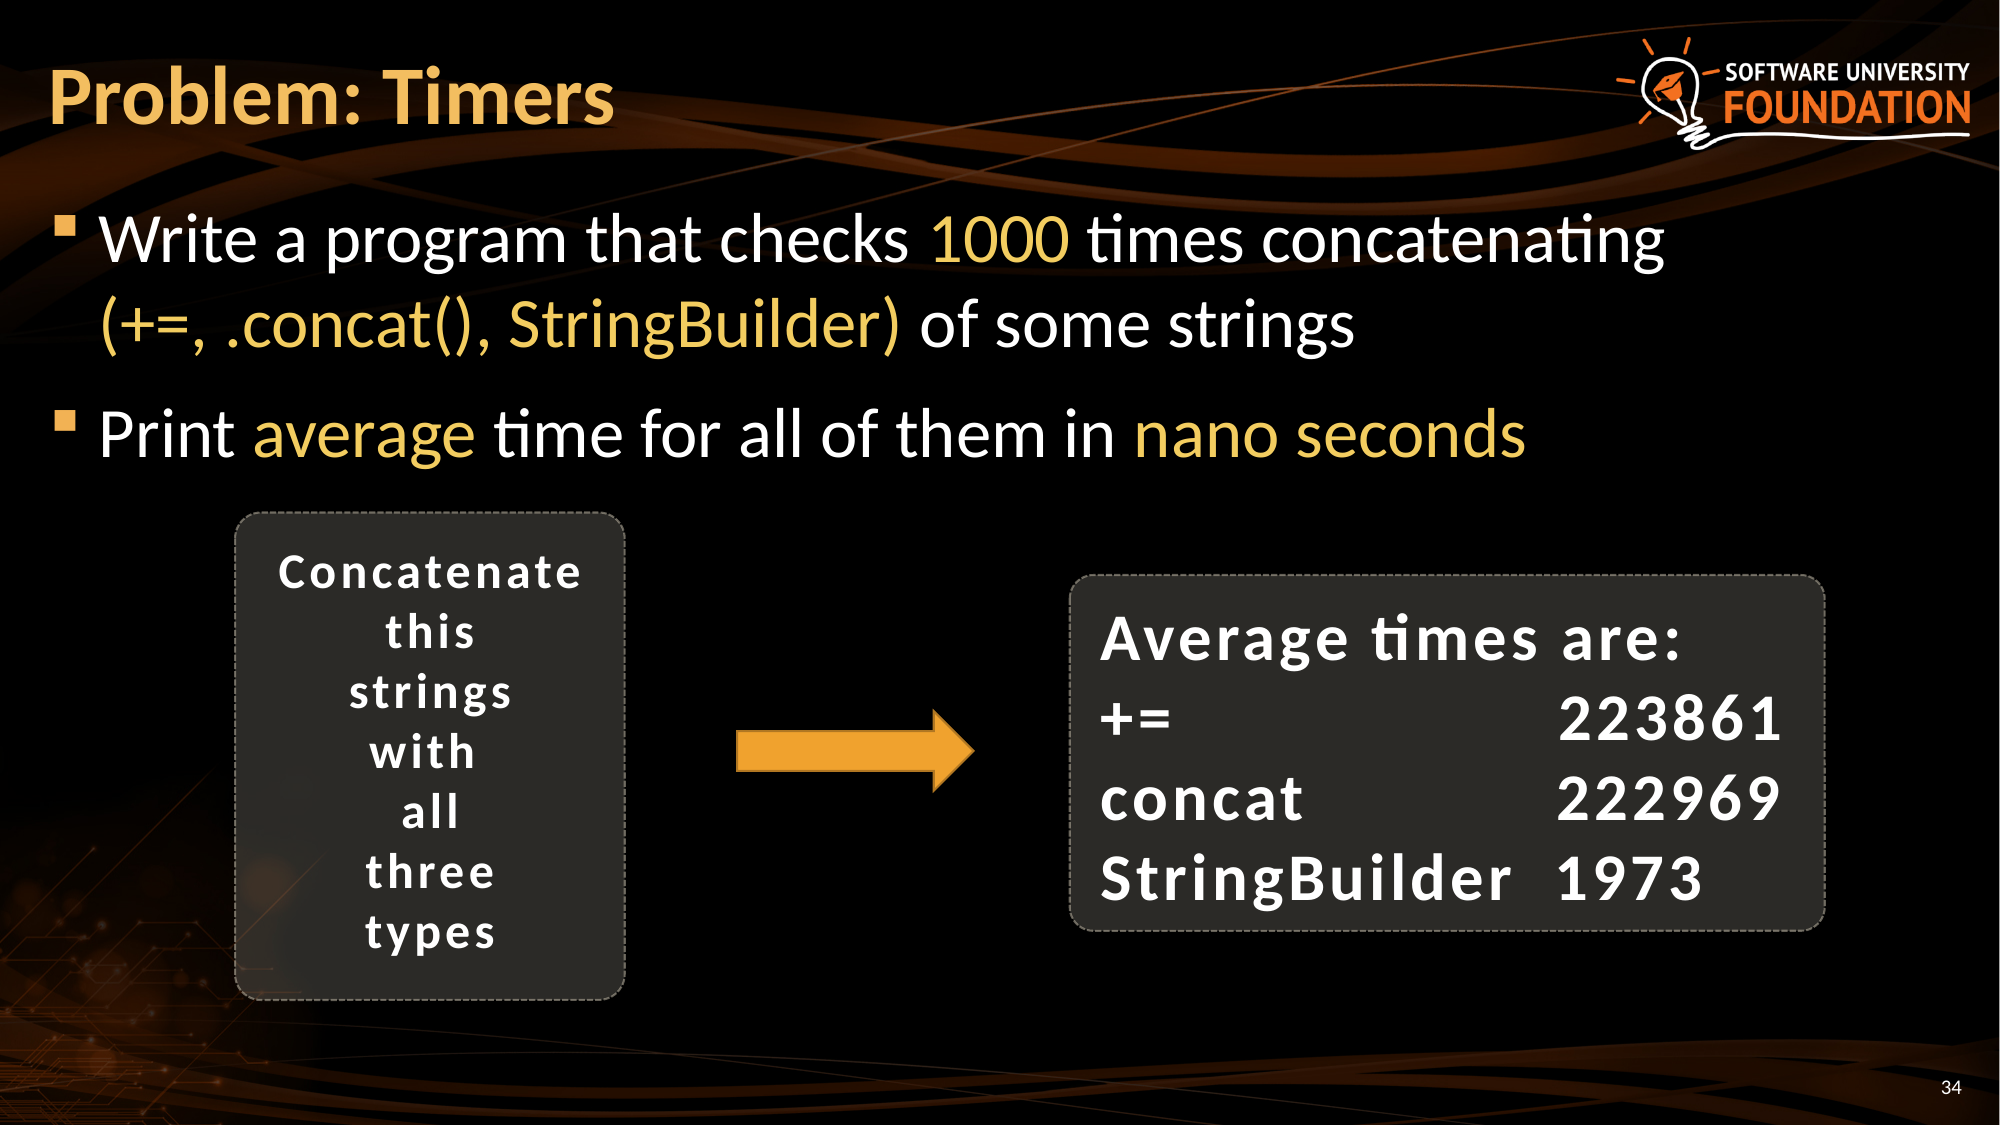

# Problem: Timers
Write a program that checks 1000 times concatenating (+=, .concat(), StringBuilder) of some strings
Print average time for all of them in nano seconds

Concatenate
this
strings
with
all
three
types

Average times are:
+=                    223861
concat             222969
StringBuilder  1973

34